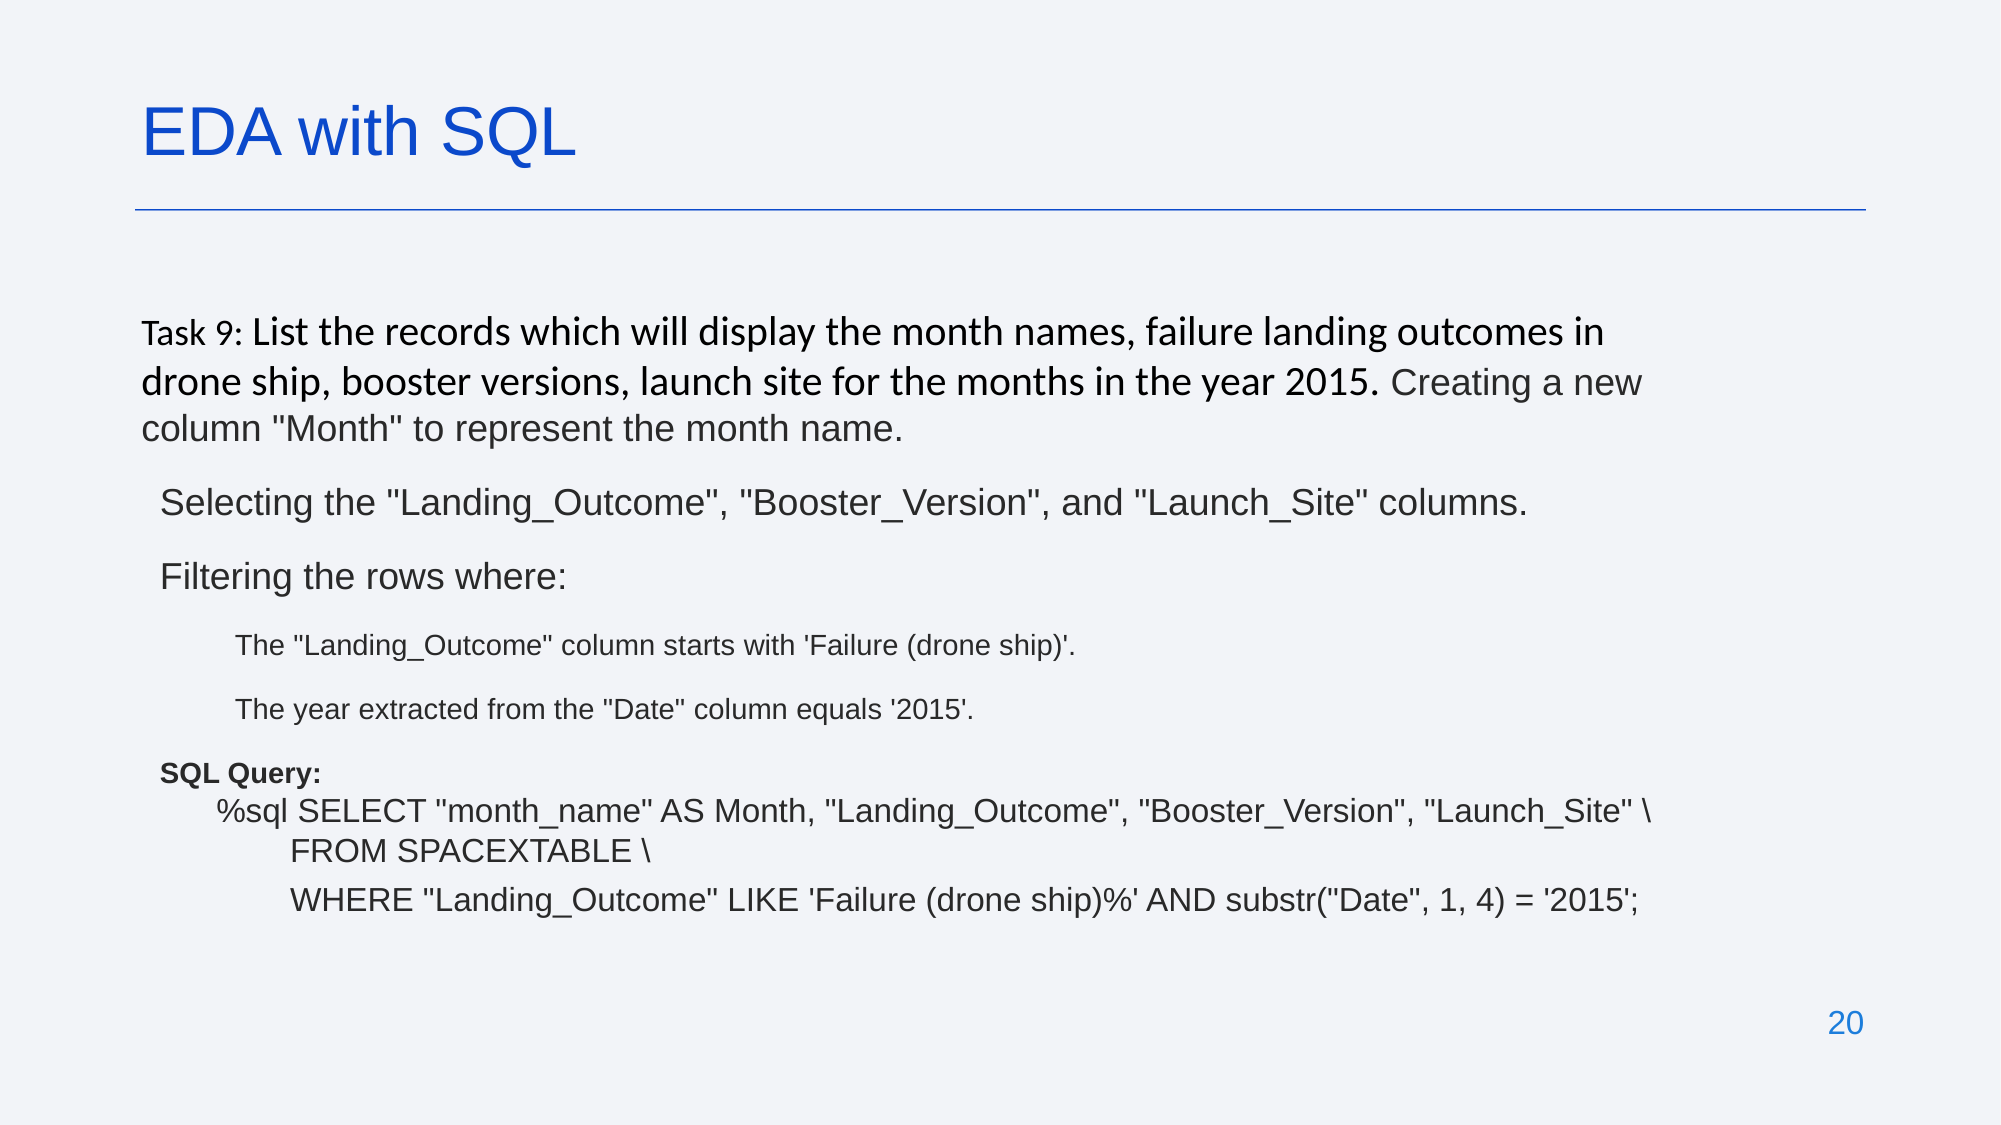

EDA with SQL
Task 9: List the records which will display the month names, failure landing outcomes in drone ship, booster versions, launch site for the months in the year 2015. Creating a new column "Month" to represent the month name.
Selecting the "Landing_Outcome", "Booster_Version", and "Launch_Site" columns.
Filtering the rows where:
The "Landing_Outcome" column starts with 'Failure (drone ship)'.
The year extracted from the "Date" column equals '2015'.
SQL Query:
%sql SELECT "month_name" AS Month, "Landing_Outcome", "Booster_Version", "Launch_Site" \
        FROM SPACEXTABLE \
        WHERE "Landing_Outcome" LIKE 'Failure (drone ship)%' AND substr("Date", 1, 4) = '2015';
20